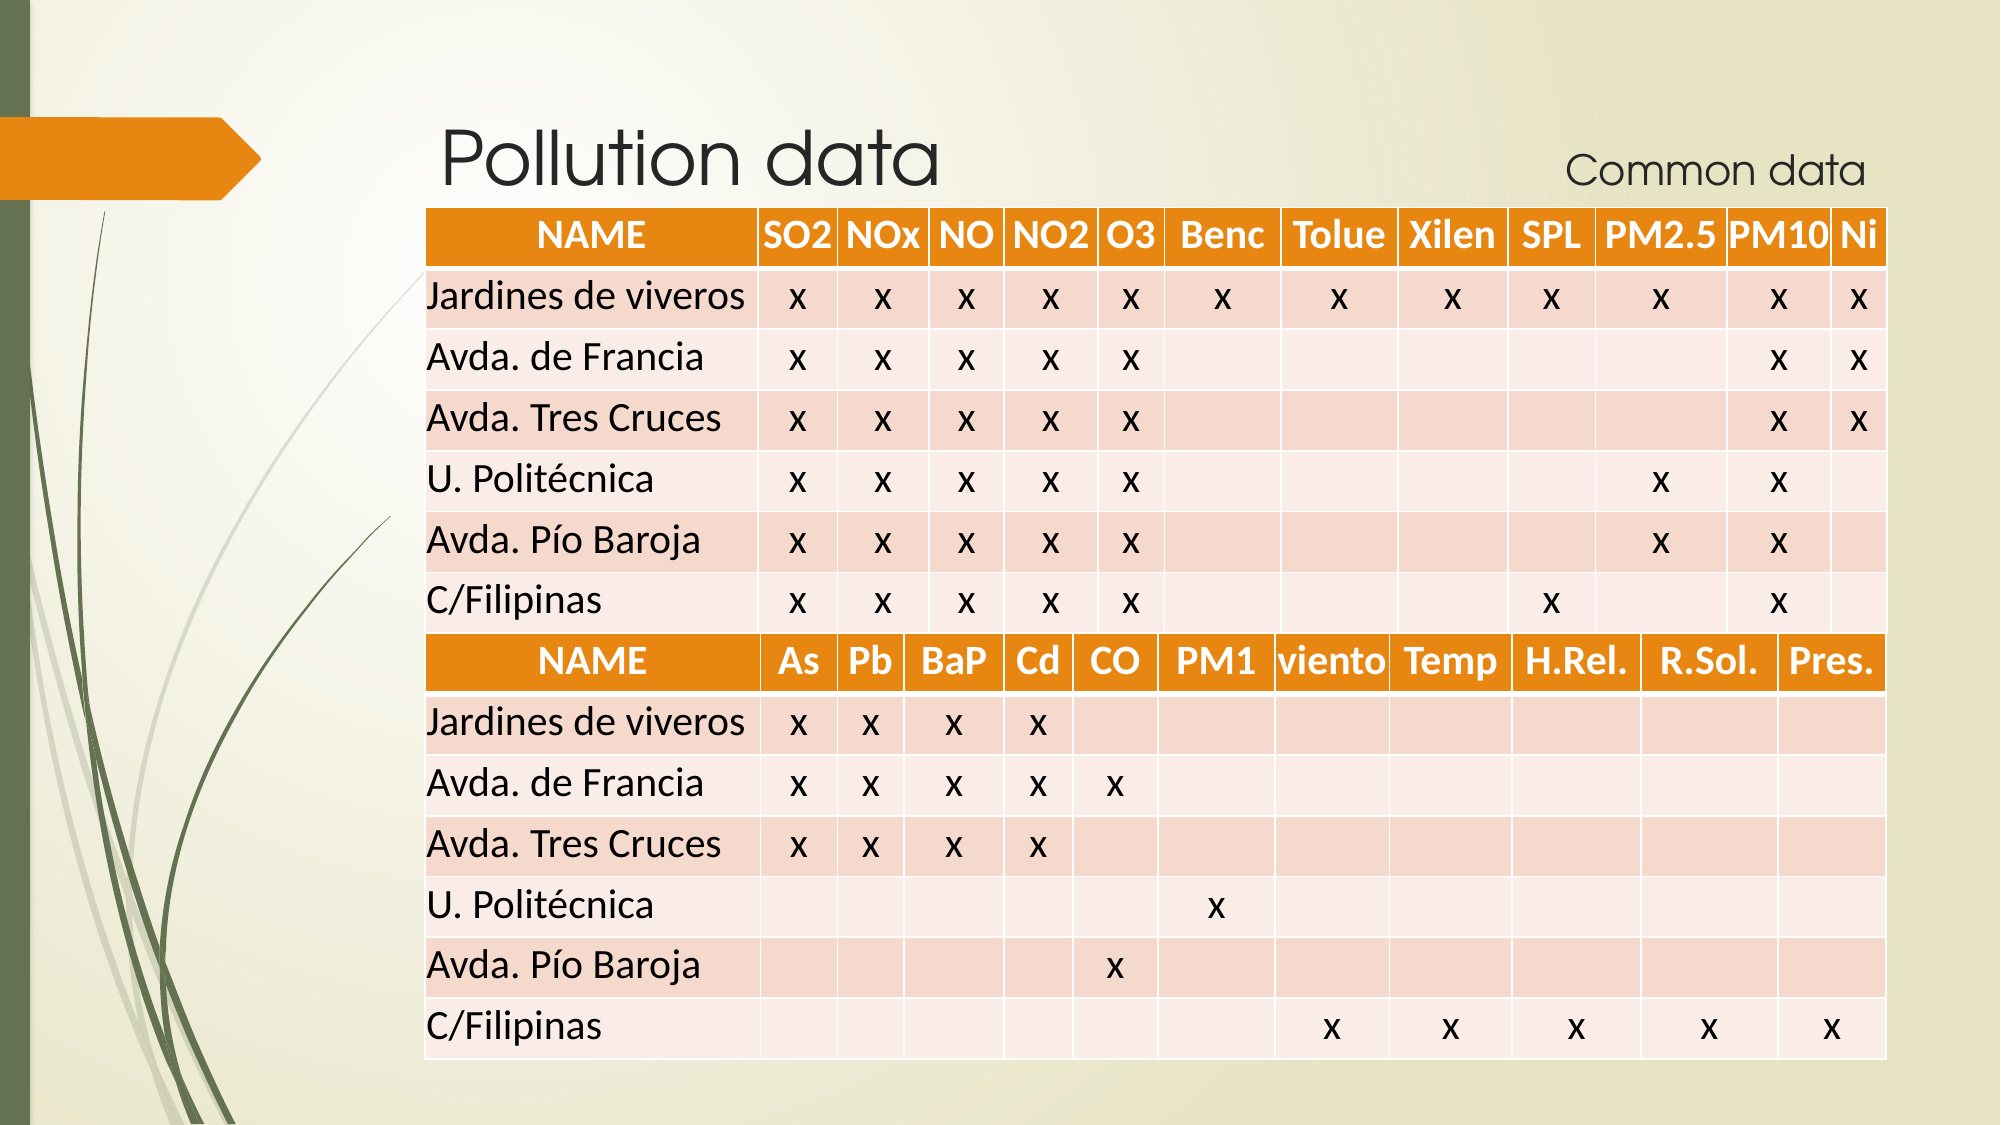

# Pollution data	 Common data
| NAME | SO2 | NOx | NO | NO2 | O3 | Benc | Tolue | Xilen | SPL | PM2.5 | PM10 | Ni |
| --- | --- | --- | --- | --- | --- | --- | --- | --- | --- | --- | --- | --- |
| Jardines de viveros | x | x | x | x | x | x | x | x | x | x | x | x |
| Avda. de Francia | x | x | x | x | x |  |  |  |  |  | x | x |
| Avda. Tres Cruces | x | x | x | x | x |  |  |  |  |  | x | x |
| U. Politécnica | x | x | x | x | x |  |  |  |  | x | x |  |
| Avda. Pío Baroja | x | x | x | x | x |  |  |  |  | x | x |  |
| C/Filipinas | x | x | x | x | x |  |  |  | x |  | x |  |
| NAME | As | Pb | BaP | Cd | CO | PM1 | viento | Temp | H.Rel. | R.Sol. | Pres. |
| --- | --- | --- | --- | --- | --- | --- | --- | --- | --- | --- | --- |
| Jardines de viveros | x | x | x | x |  |  |  |  |  |  |  |
| Avda. de Francia | x | x | x | x | x |  |  |  |  |  |  |
| Avda. Tres Cruces | x | x | x | x |  |  |  |  |  |  |  |
| U. Politécnica |  |  |  |  |  | x |  |  |  |  |  |
| Avda. Pío Baroja |  |  |  |  | x |  |  |  |  |  |  |
| C/Filipinas |  |  |  |  |  |  | x | x | x | x | x |